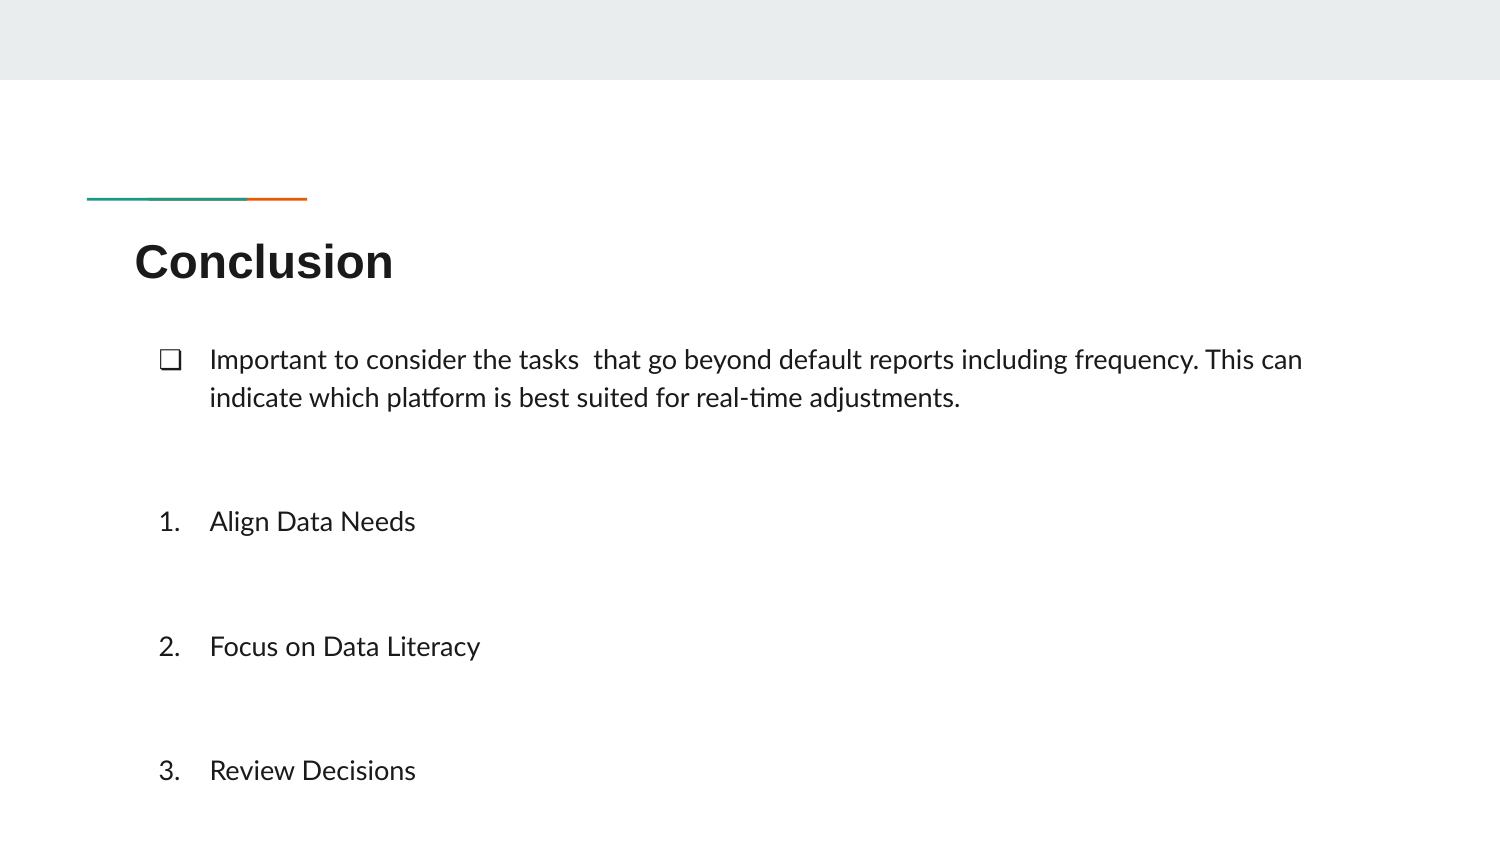

# Conclusion
Important to consider the tasks  that go beyond default reports including frequency. This can indicate which platform is best suited for real-time adjustments.

Align Data Needs

Focus on Data Literacy

Review Decisions